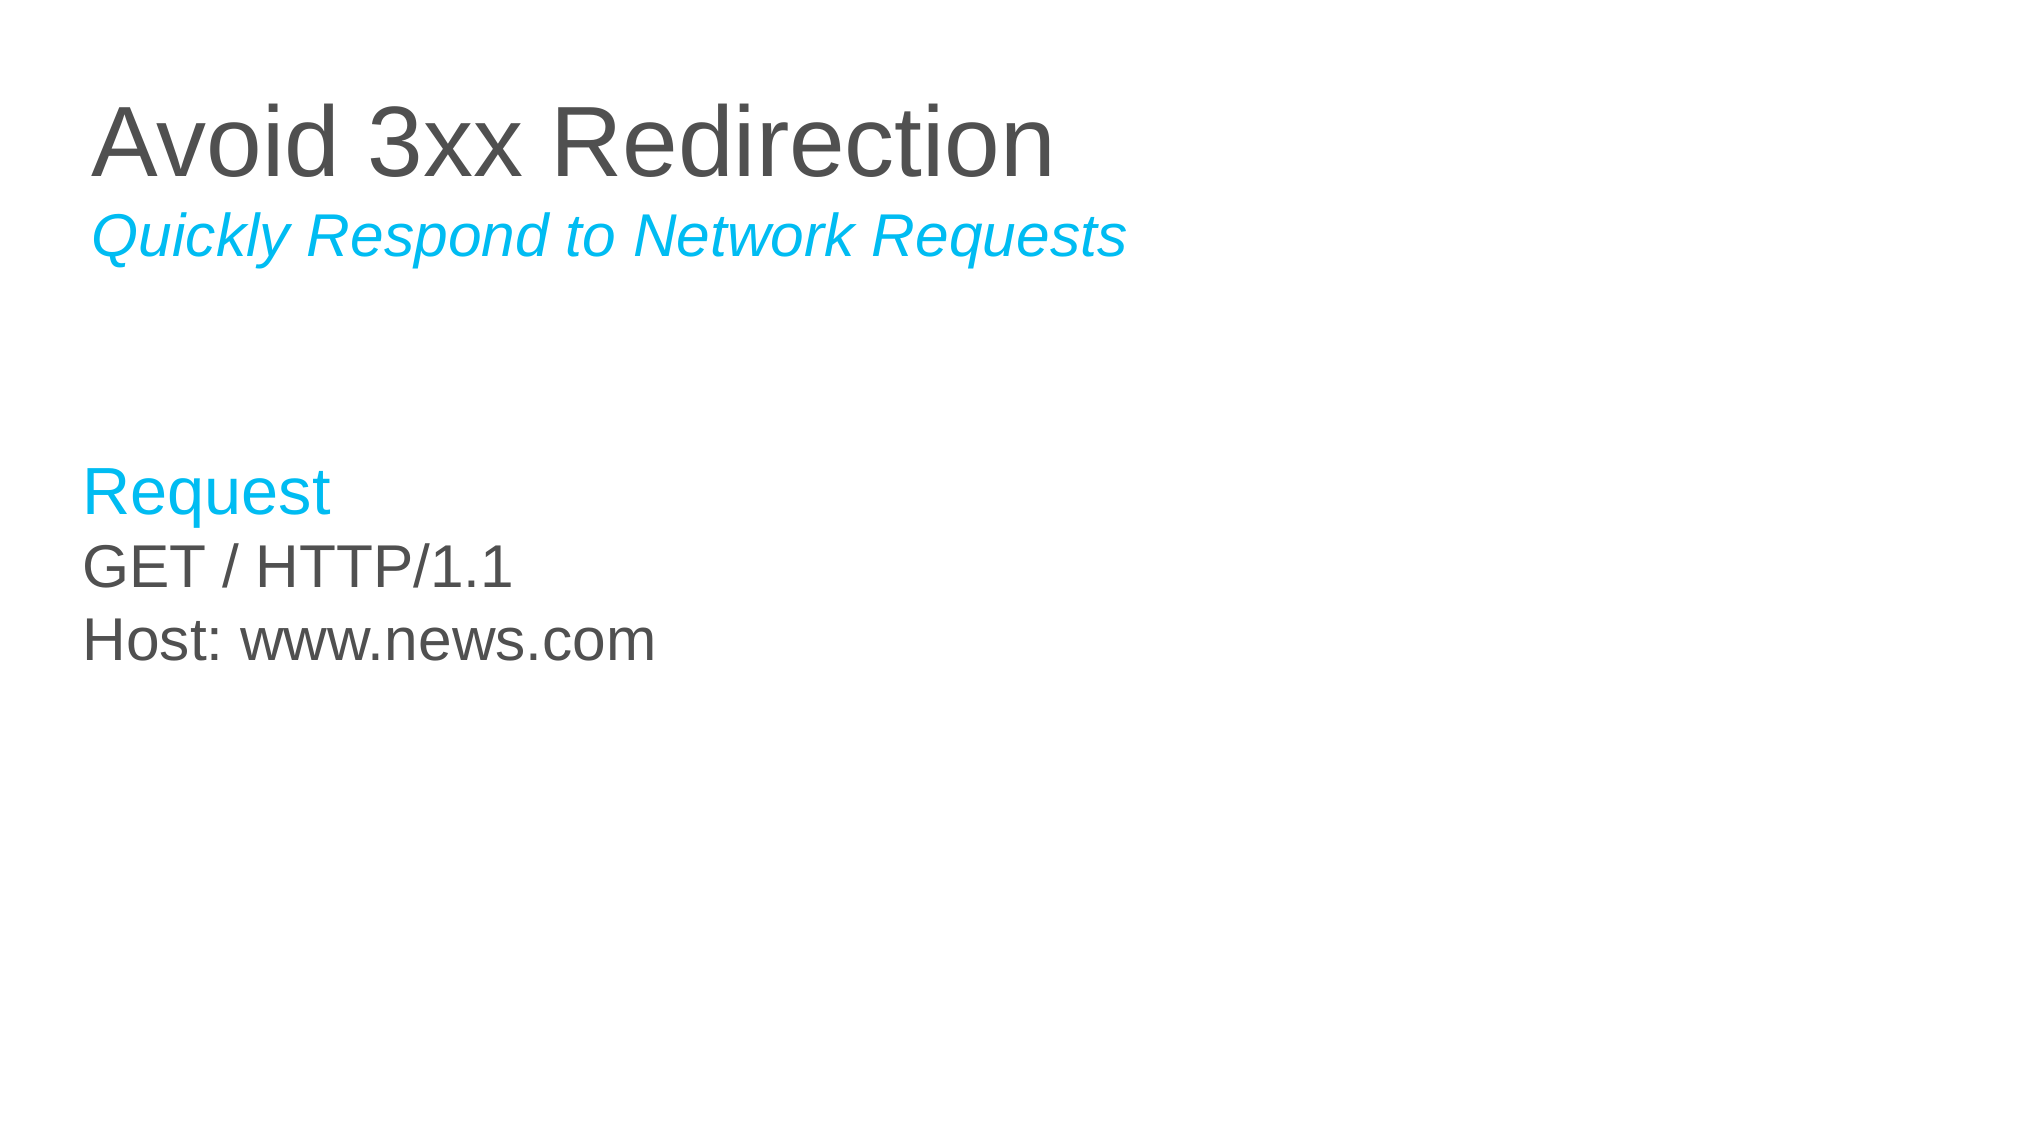

# Avoid 3xx Redirection Quickly Respond to Network Requests
Request
GET / HTTP/1.1
Host: www.news.com